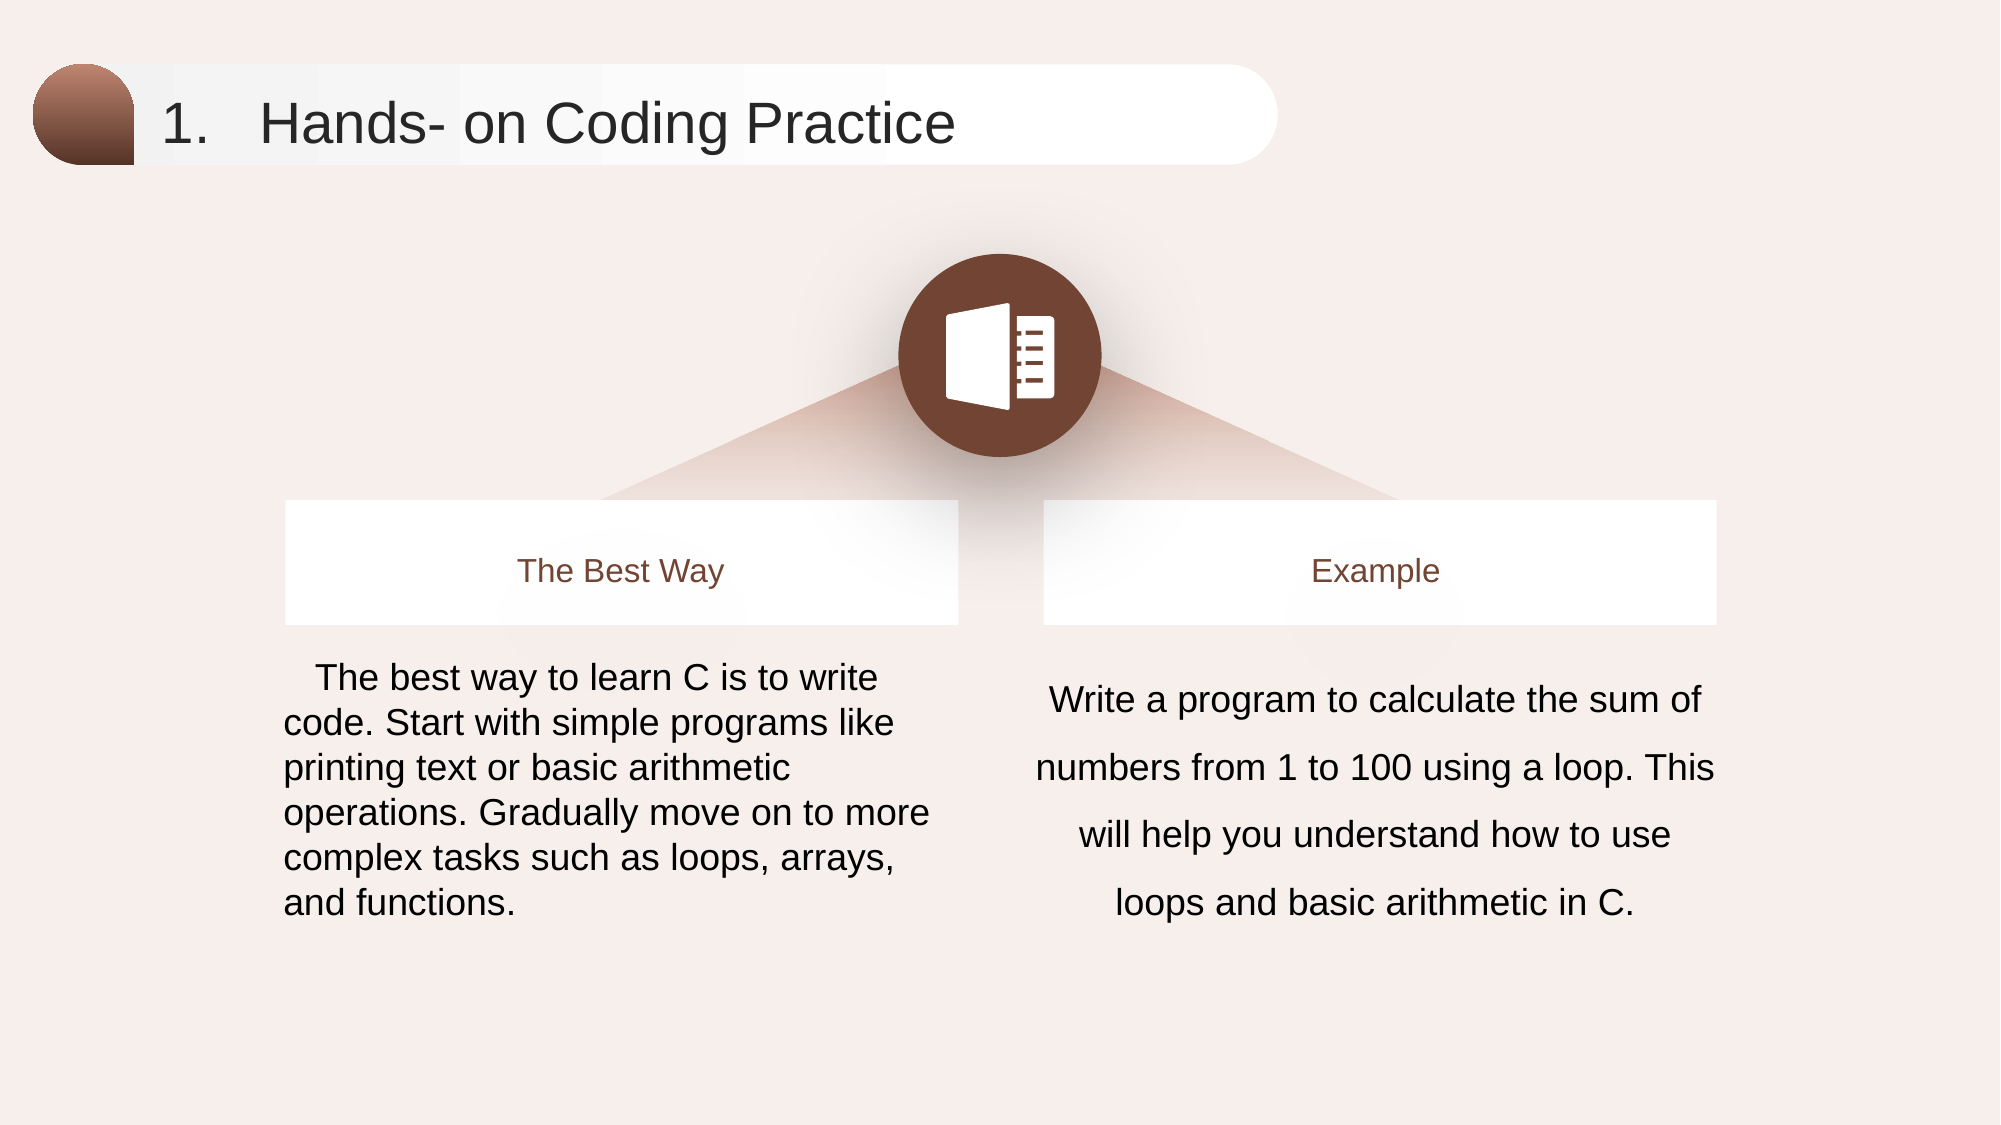

1.   Hands- on Coding Practice

The Best Way
Example
   The best way to learn C is to write code. Start with simple programs like printing text or basic arithmetic operations. Gradually move on to more complex tasks such as loops, arrays, and functions.
Write a program to calculate the sum of numbers from 1 to 100 using a loop. This will help you understand how to use loops and basic arithmetic in C.